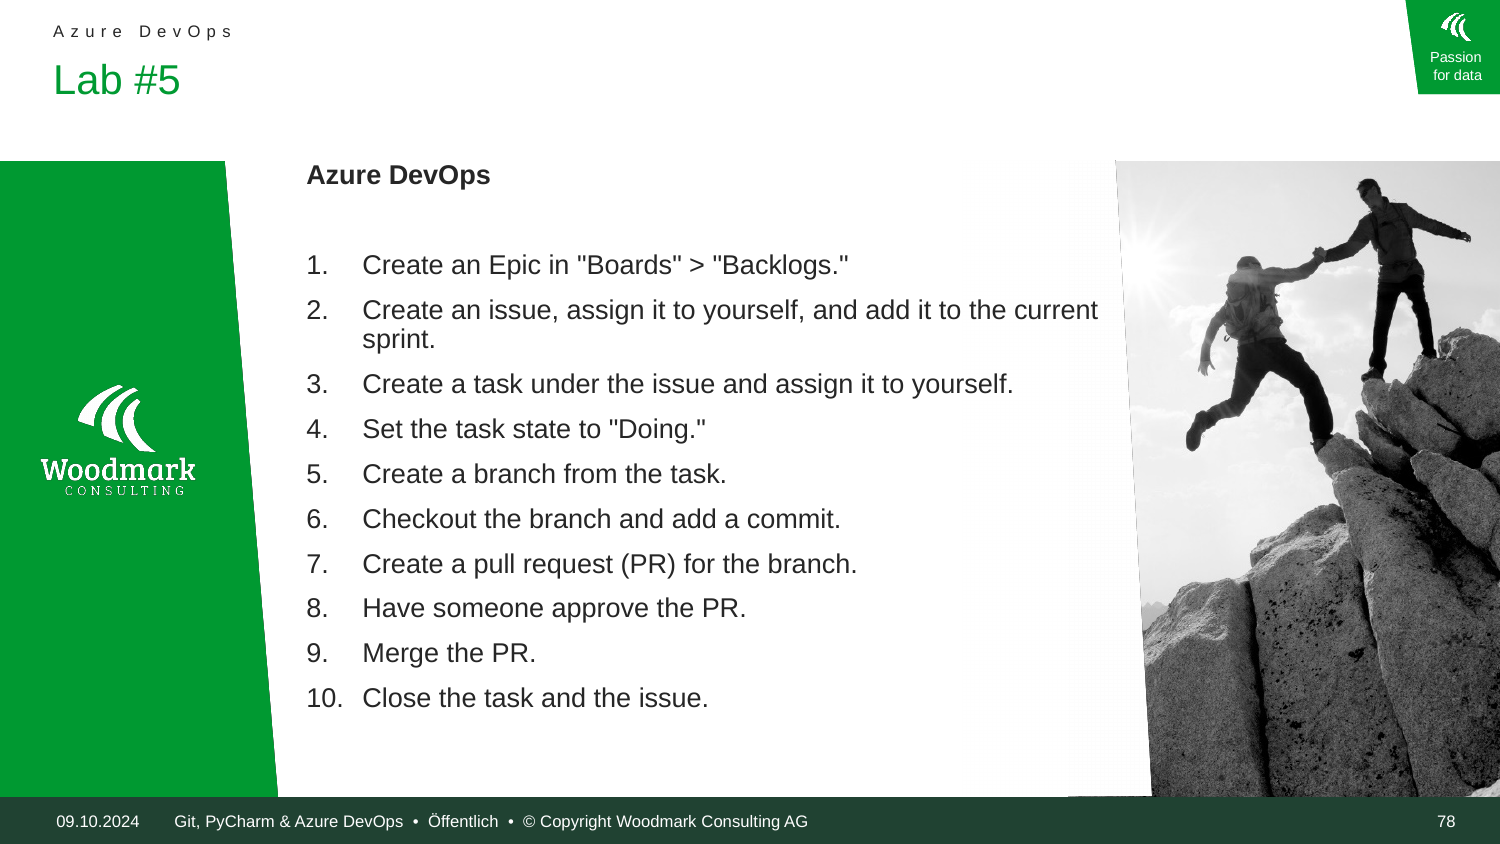

Azure DevOps
# Lab #5
Azure DevOps

Create an Epic in "Boards" > "Backlogs."
Create an issue, assign it to yourself, and add it to the current sprint.
Create a task under the issue and assign it to yourself.
Set the task state to "Doing."
Create a branch from the task.
Checkout the branch and add a commit.
Create a pull request (PR) for the branch.
Have someone approve the PR.
Merge the PR.
Close the task and the issue.
09.10.2024
Git, PyCharm & Azure DevOps  •  Öffentlich  •  © Copyright Woodmark Consulting AG
78